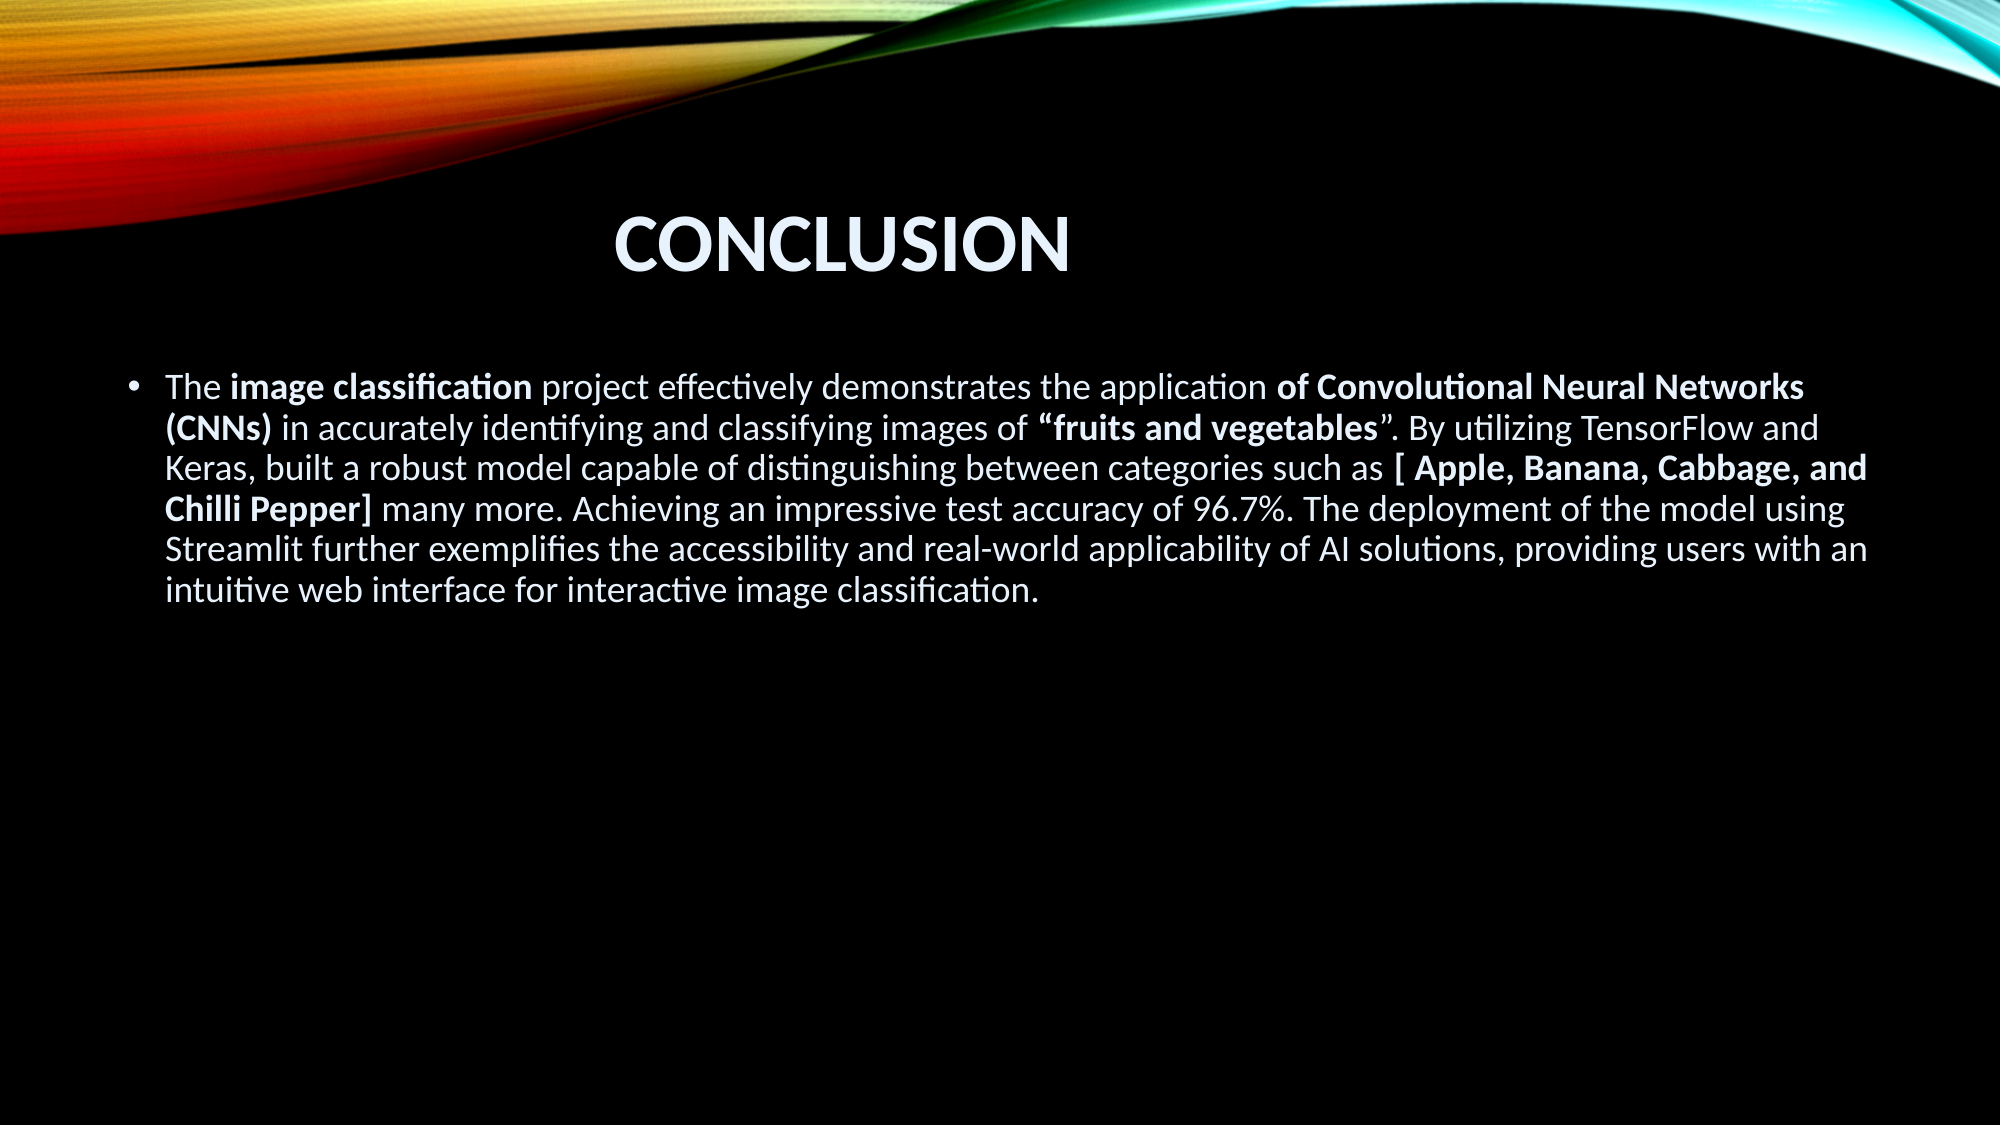

# Conclusion
The image classification project effectively demonstrates the application of Convolutional Neural Networks (CNNs) in accurately identifying and classifying images of “fruits and vegetables”. By utilizing TensorFlow and Keras, built a robust model capable of distinguishing between categories such as [ Apple, Banana, Cabbage, and Chilli Pepper] many more. Achieving an impressive test accuracy of 96.7%. The deployment of the model using Streamlit further exemplifies the accessibility and real-world applicability of AI solutions, providing users with an intuitive web interface for interactive image classification.